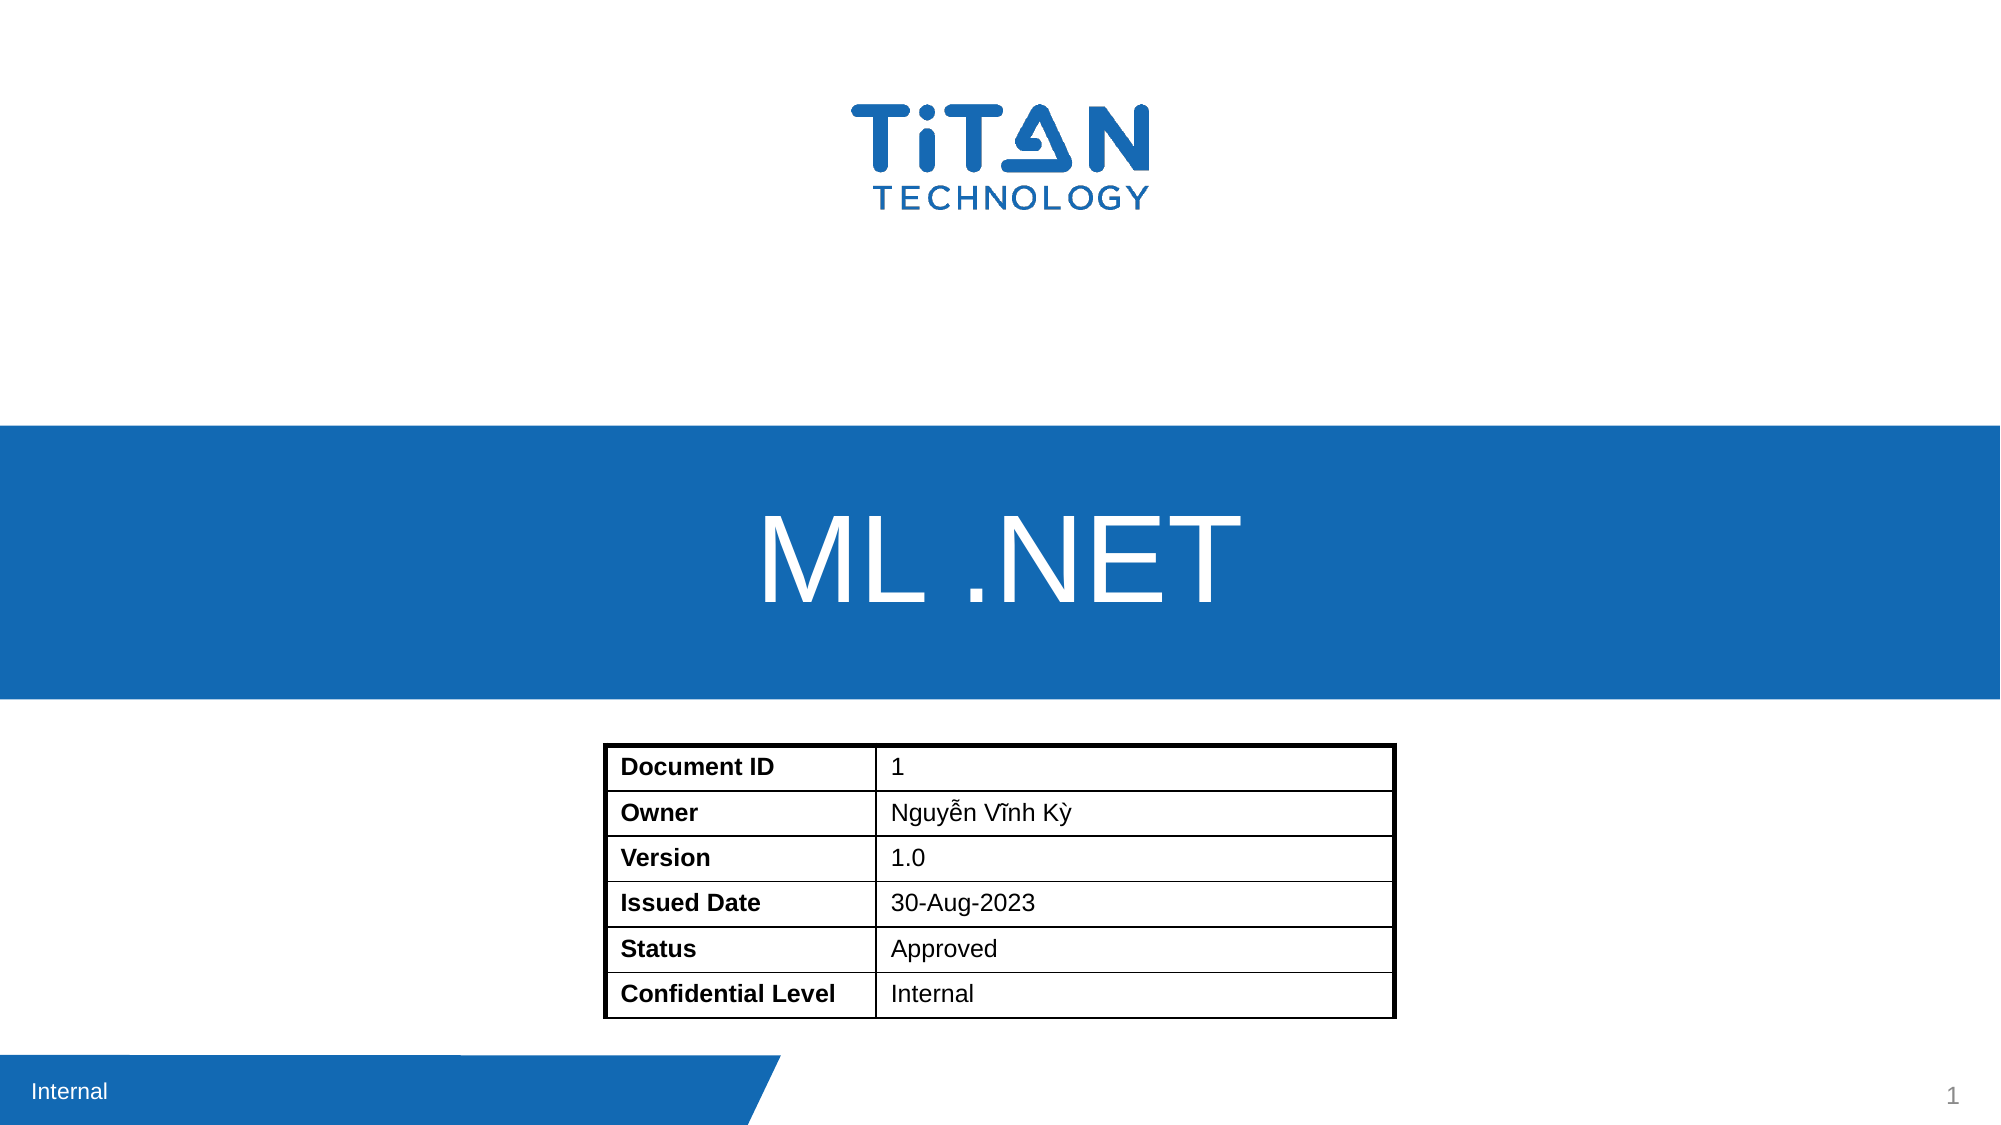

# ML .NET
| Document ID | 1 |
| --- | --- |
| Owner | Nguyễn Vĩnh Kỳ |
| Version | 1.0 |
| Issued Date | 30-Aug-2023 |
| Status | Approved |
| Confidential Level | Internal |
1